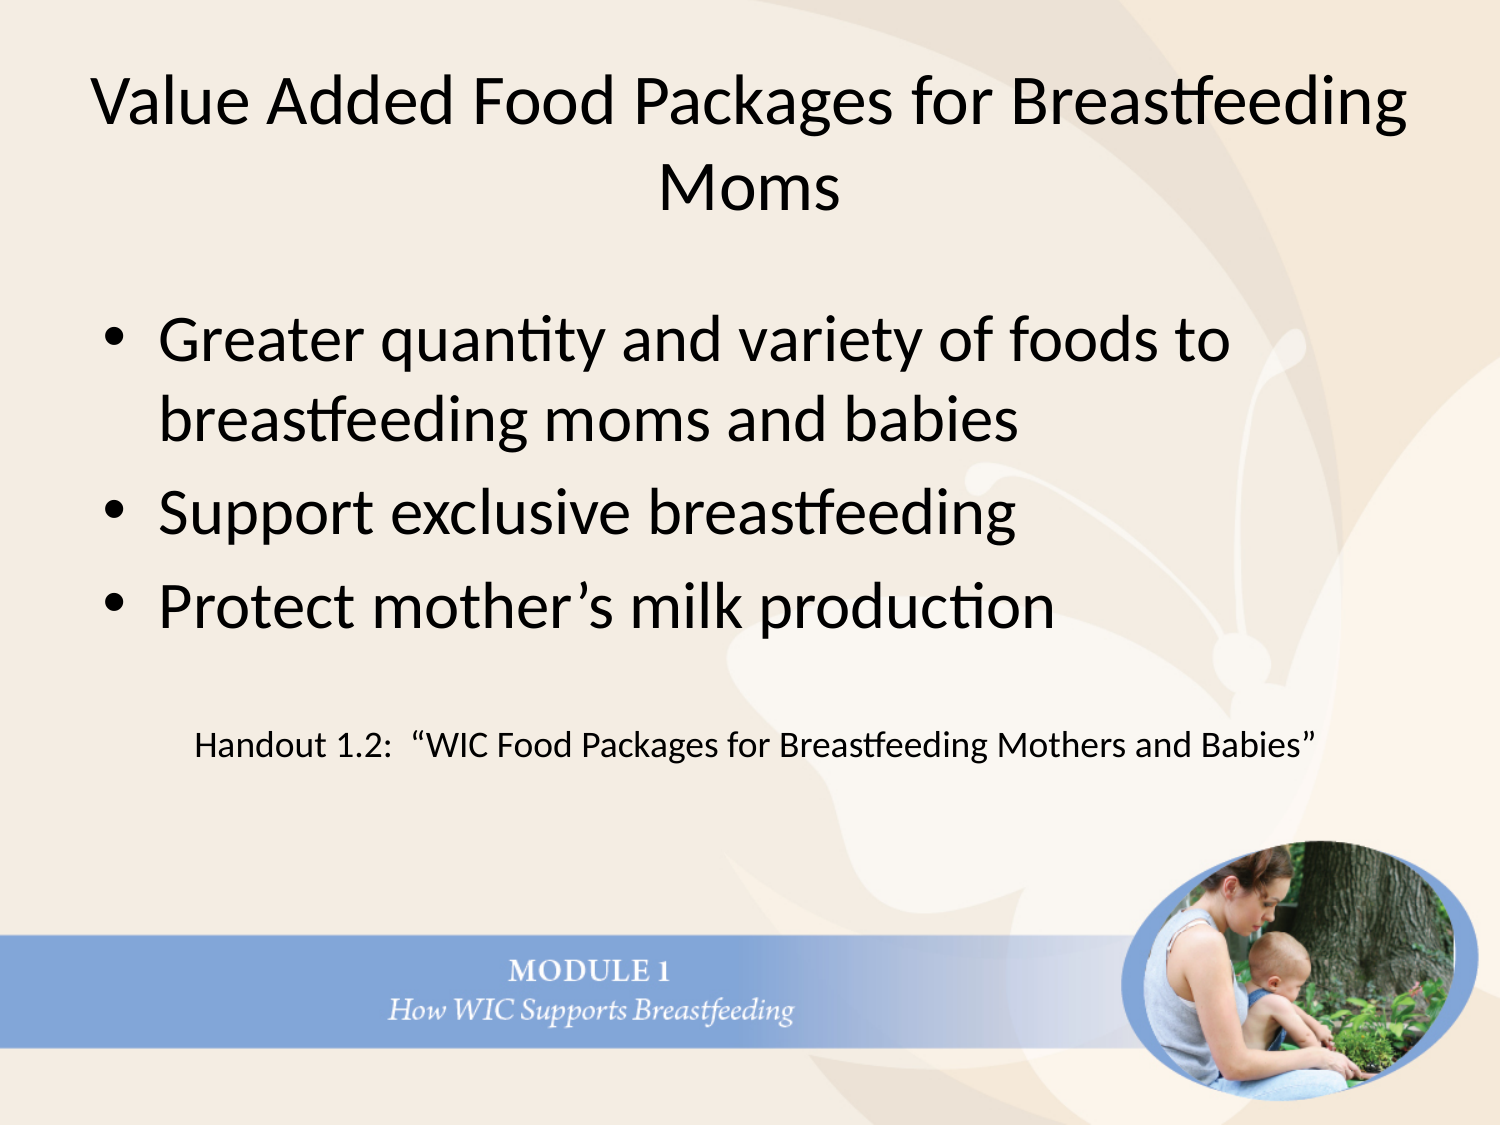

# Value Added Food Packages for Breastfeeding Moms
Greater quantity and variety of foods to breastfeeding moms and babies
Support exclusive breastfeeding
Protect mother’s milk production
Handout 1.2:  “WIC Food Packages for Breastfeeding Mothers and Babies”